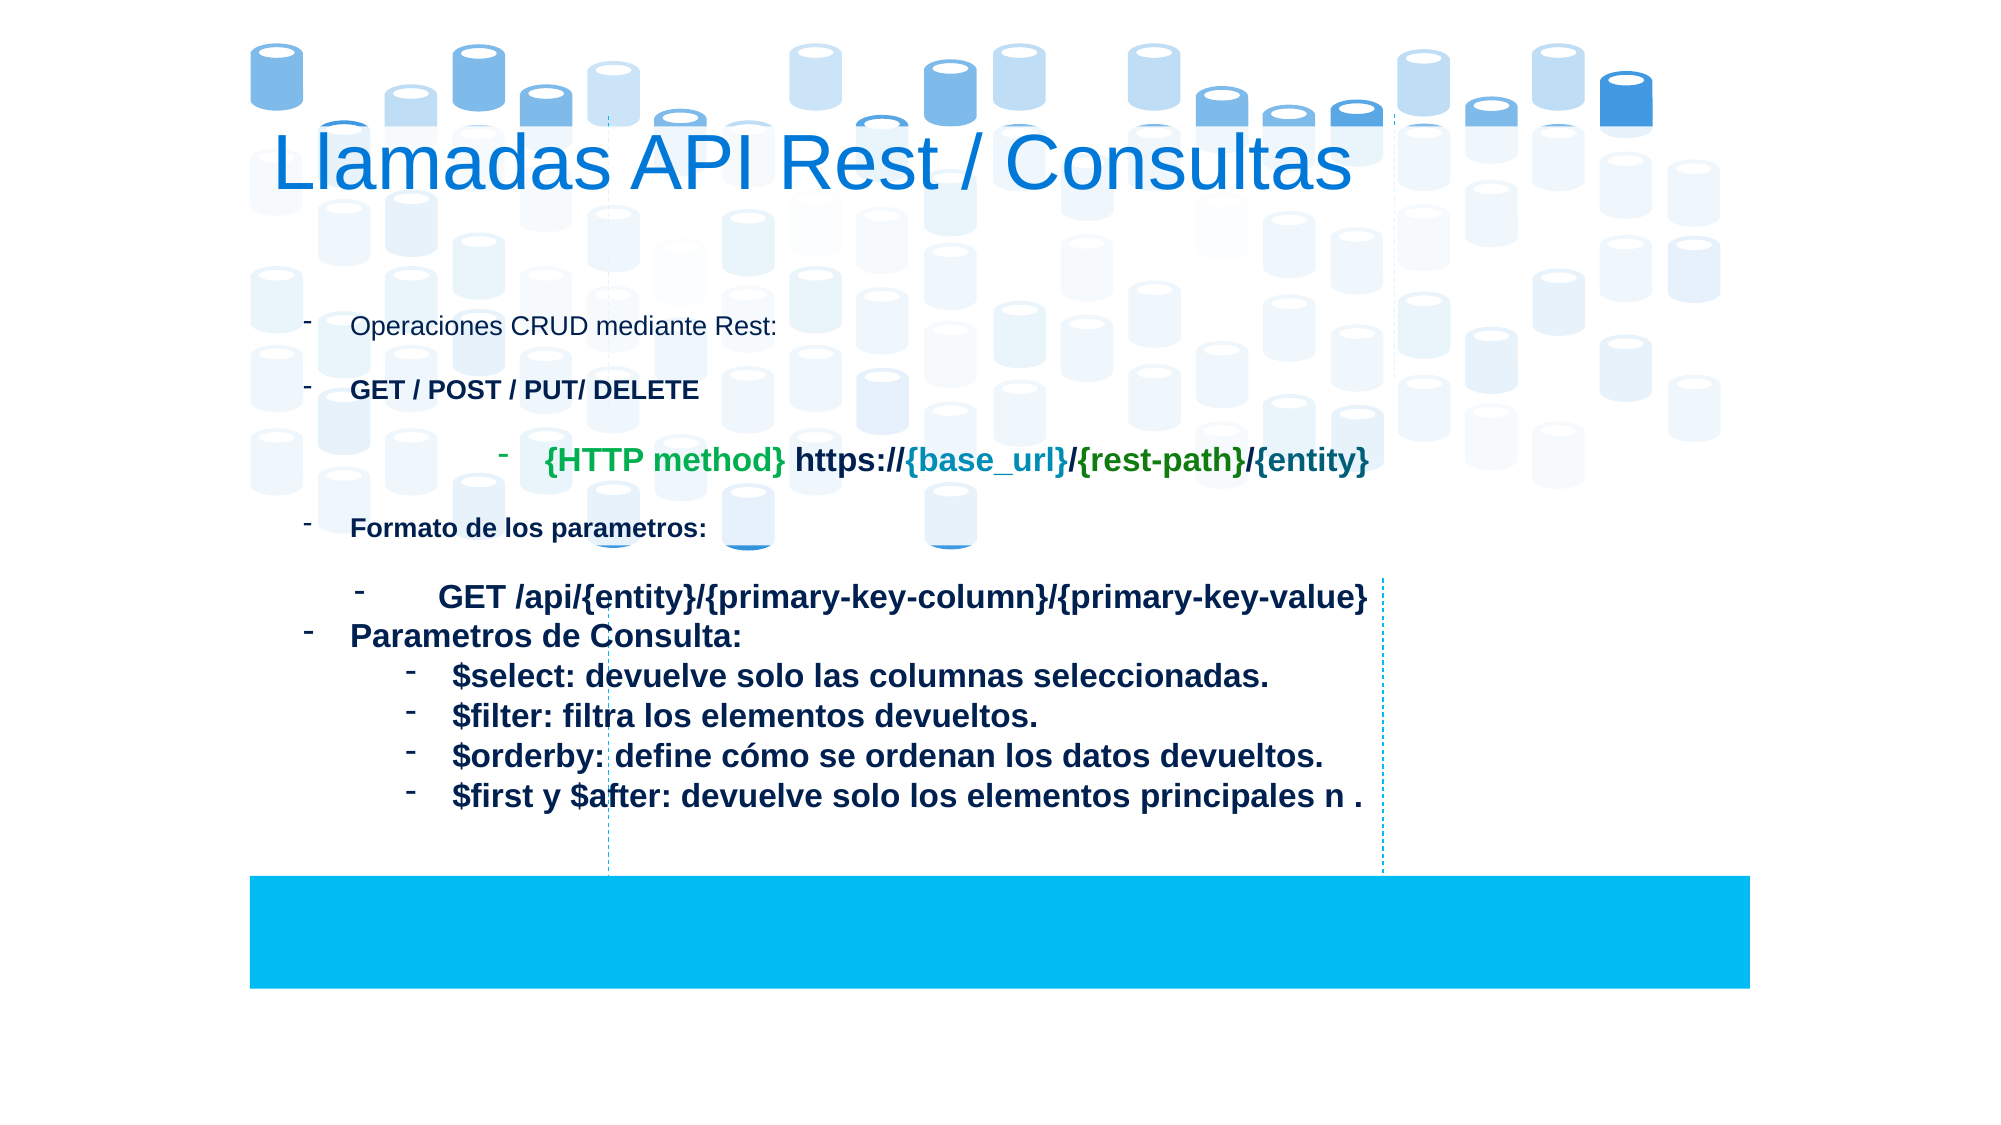

Llamadas API Rest / Consultas

Operaciones CRUD mediante Rest:

GET / POST / PUT/ DELETE

{HTTP method} https://{base_url}/{rest-path}/{entity}

Formato de los parametros:

    GET /api/{entity}/{primary-key-column}/{primary-key-value}
Parametros de Consulta:
$select: devuelve solo las columnas seleccionadas.
$filter: filtra los elementos devueltos.
$orderby: define cómo se ordenan los datos devueltos.
$first y $after: devuelve solo los elementos principales n .